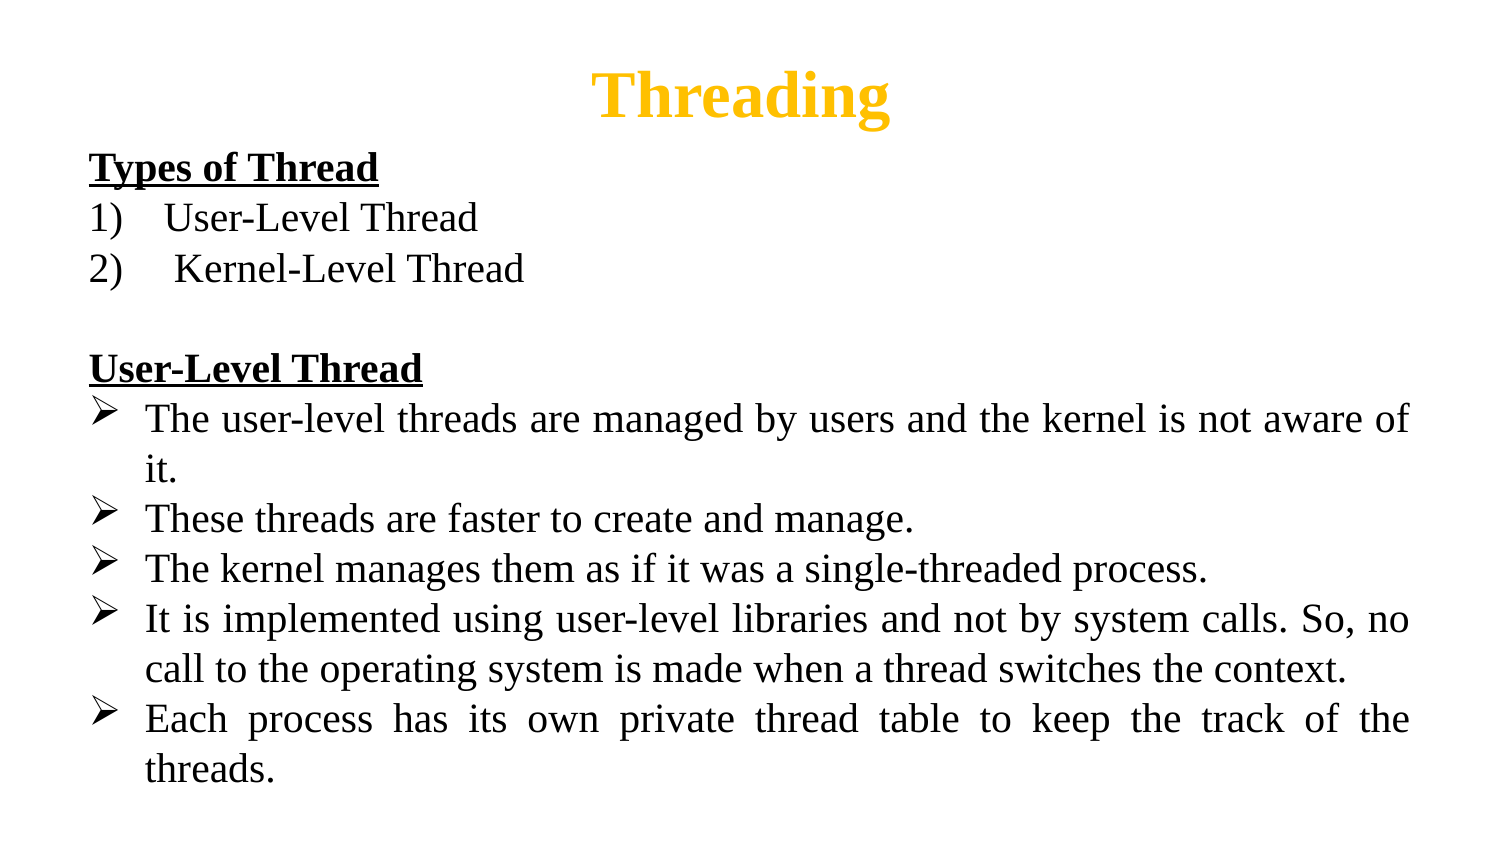

Threading
Types of Thread
User-Level Thread
 Kernel-Level Thread

User-Level Thread
The user-level threads are managed by users and the kernel is not aware of it.
These threads are faster to create and manage.
The kernel manages them as if it was a single-threaded process.
It is implemented using user-level libraries and not by system calls. So, no call to the operating system is made when a thread switches the context.
Each process has its own private thread table to keep the track of the threads.